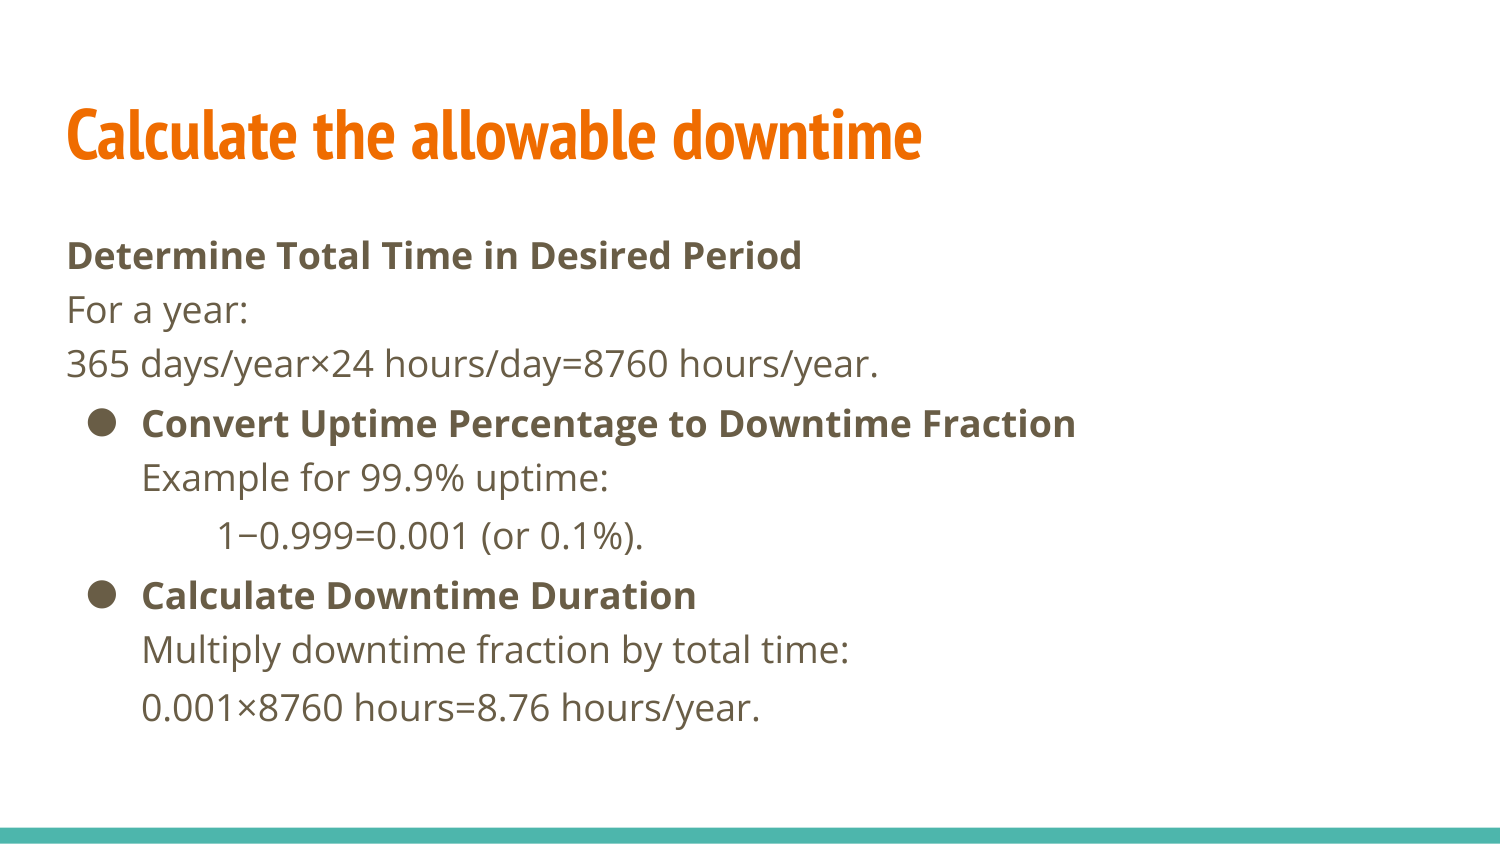

# Calculate the allowable downtime
Determine Total Time in Desired Period
For a year:
365 days/year×24 hours/day=8760 hours/year.
Convert Uptime Percentage to Downtime Fraction
Example for 99.9% uptime:
1−0.999=0.001 (or 0.1%).
Calculate Downtime Duration
Multiply downtime fraction by total time:
0.001×8760 hours=8.76 hours/year.